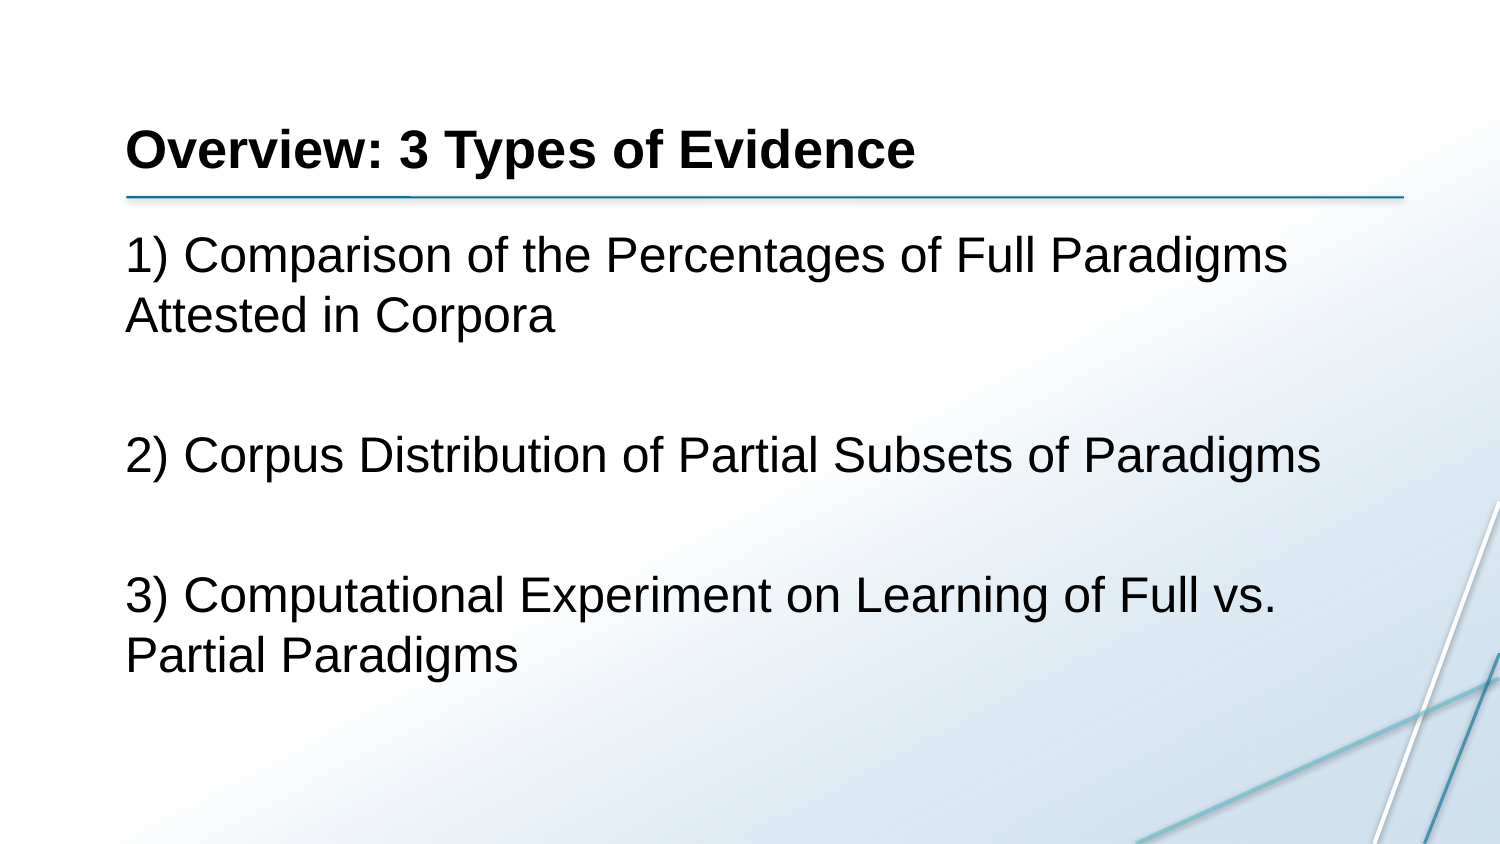

# Overview: 3 Types of Evidence
1) Comparison of the Percentages of Full Paradigms Attested in Corpora

2) Corpus Distribution of Partial Subsets of Paradigms

3) Computational Experiment on Learning of Full vs. Partial Paradigms